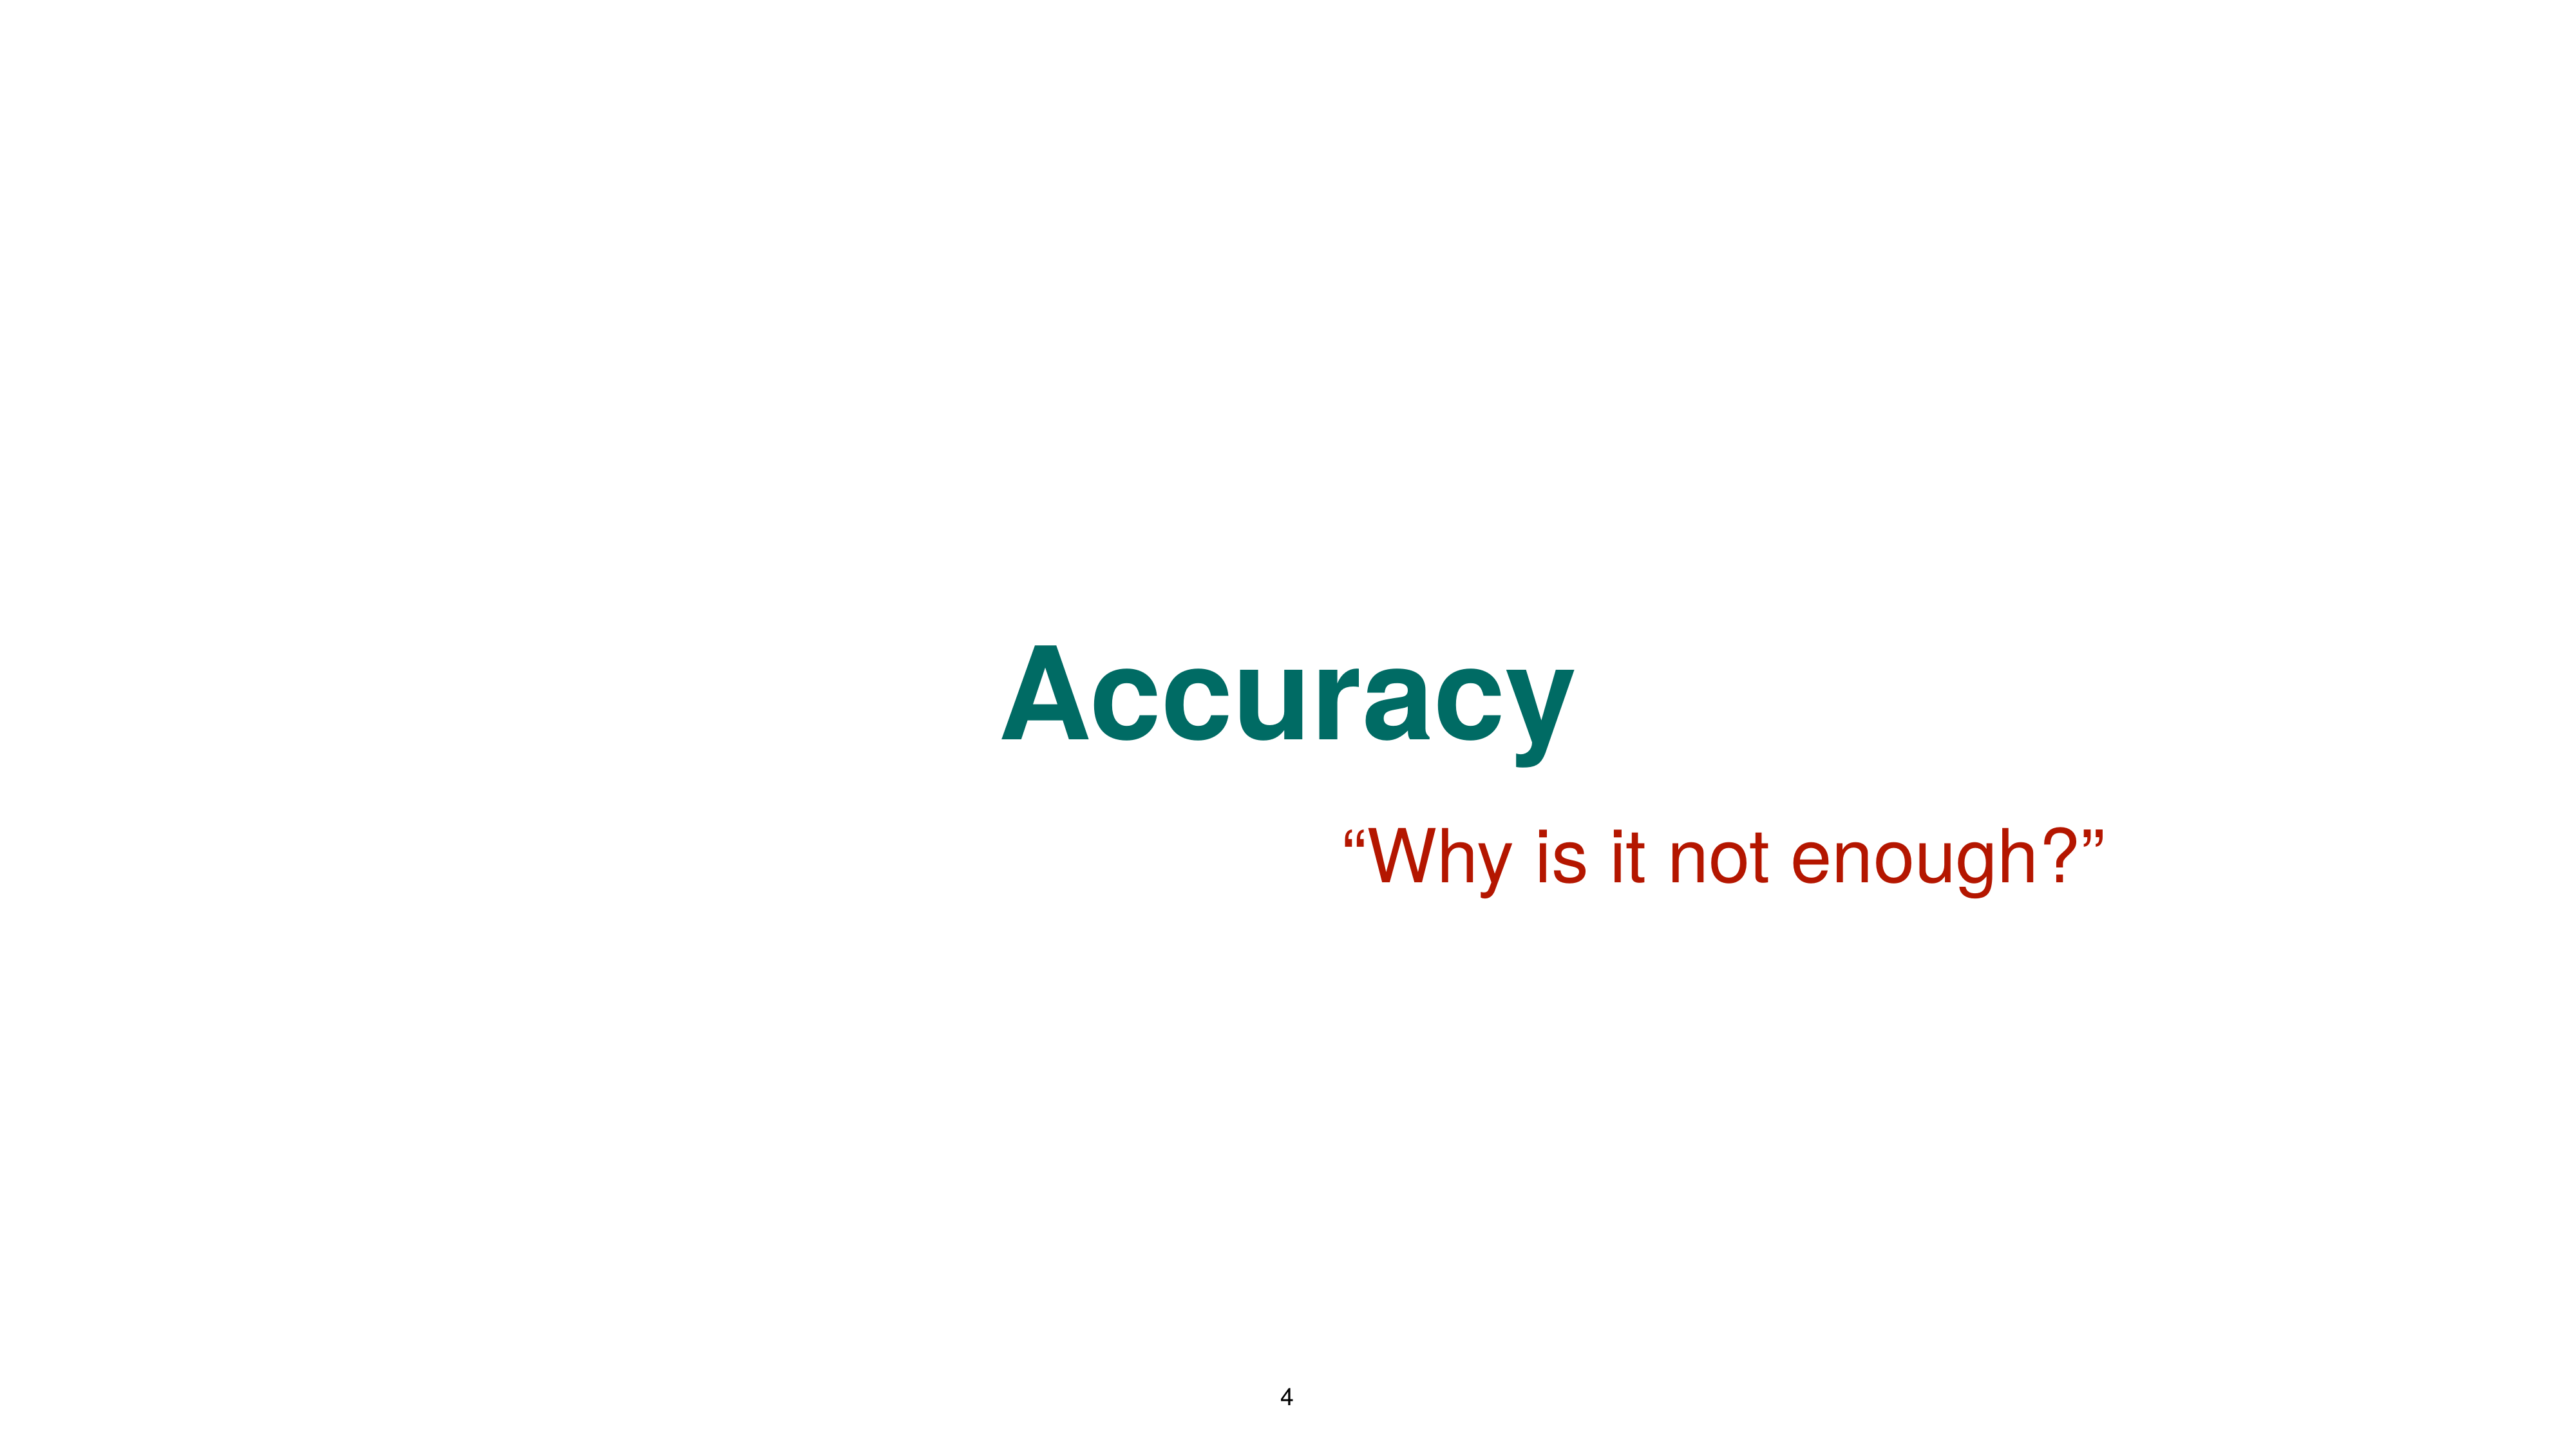

Accuracy
“Why is it not enough?”
4